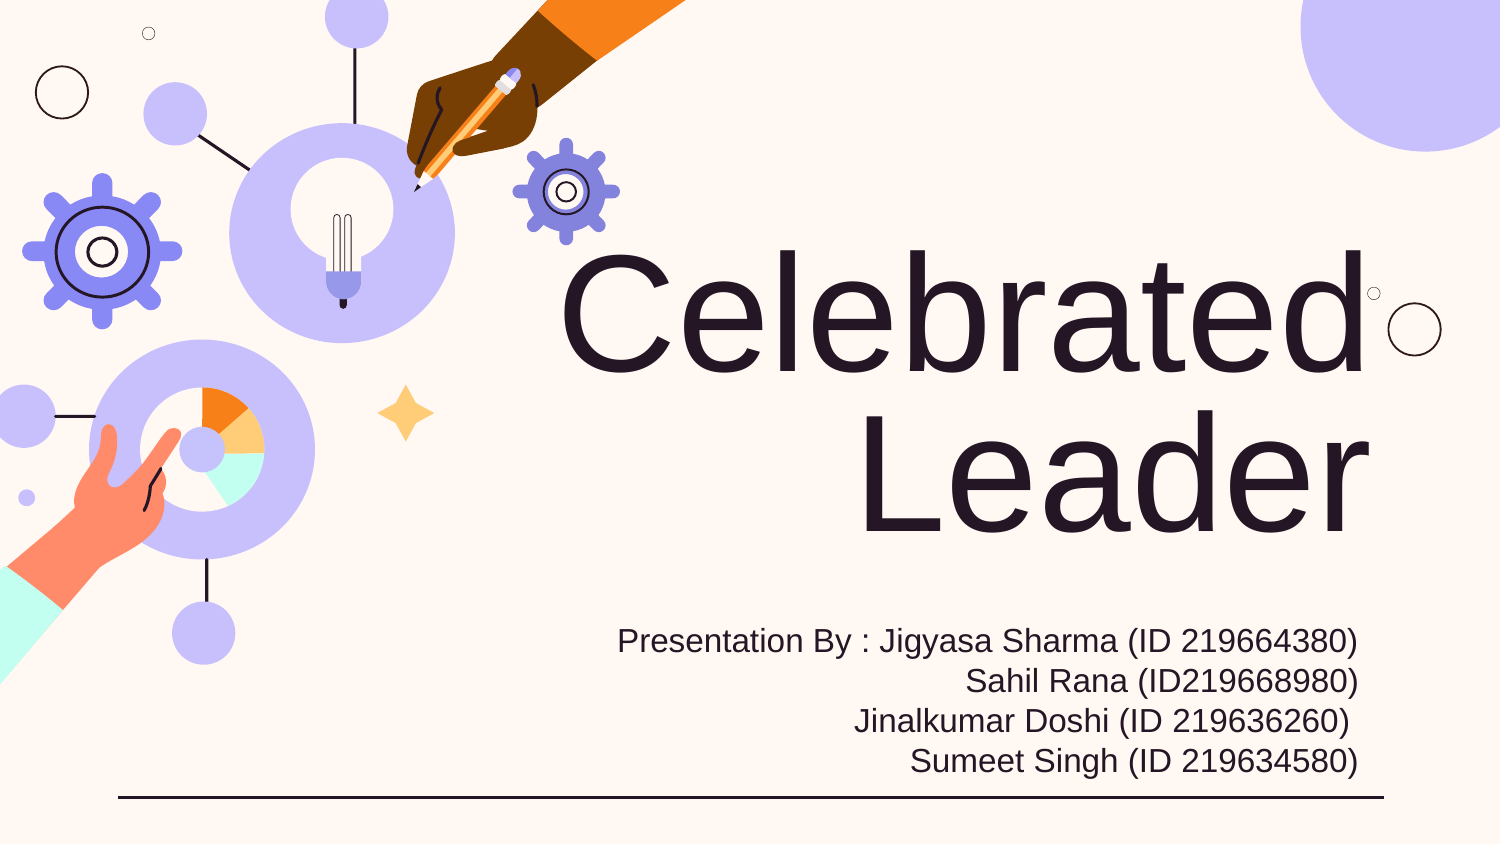

# Celebrated Leader

Presentation By : Jigyasa Sharma (ID 219664380)
Sahil Rana (ID219668980)
Jinalkumar Doshi (ID 219636260)
Sumeet Singh (ID 219634580)